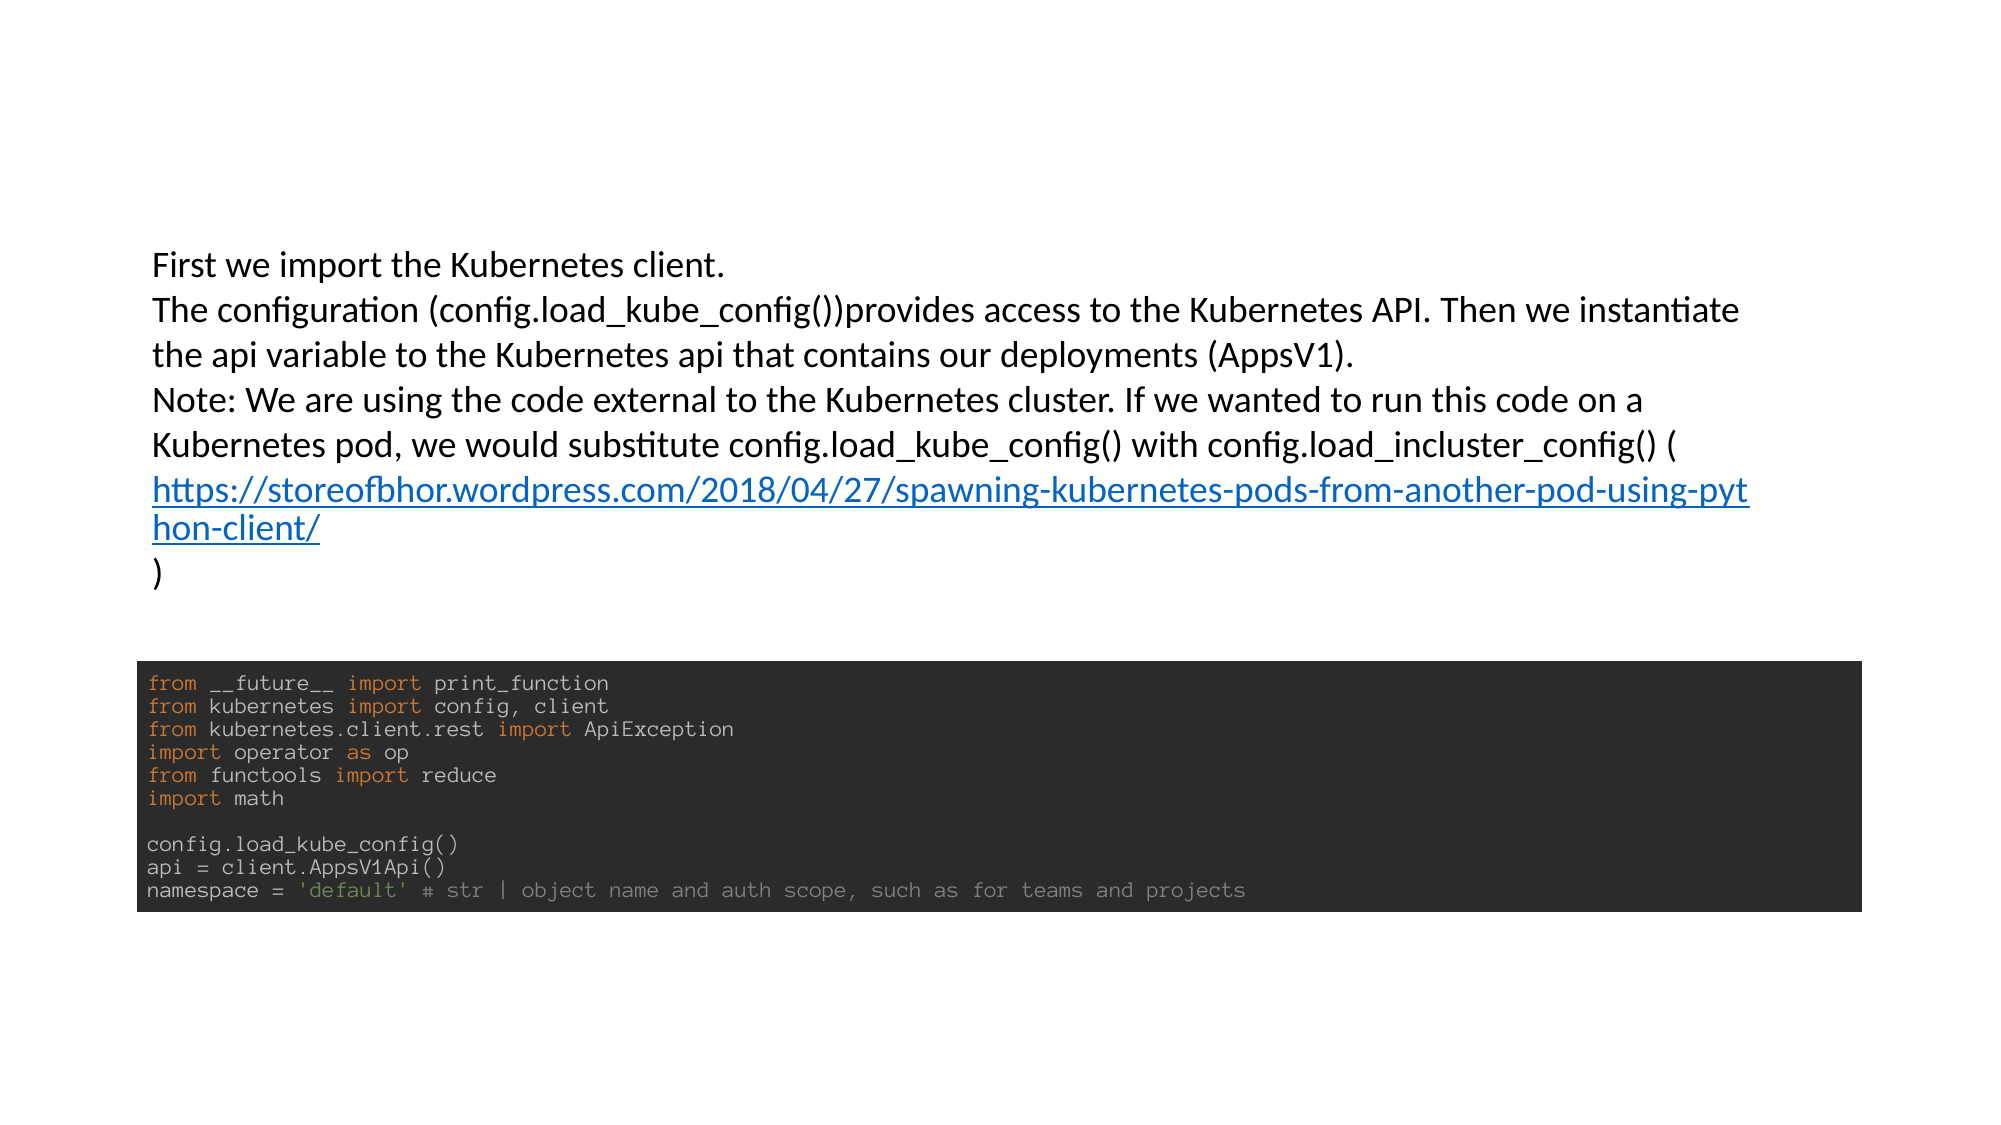

#
First we import the Kubernetes client.
The configuration (config.load_kube_config())provides access to the Kubernetes API. Then we instantiate the api variable to the Kubernetes api that contains our deployments (AppsV1).
Note: We are using the code external to the Kubernetes cluster. If we wanted to run this code on a Kubernetes pod, we would substitute config.load_kube_config() with config.load_incluster_config() (https://storeofbhor.wordpress.com/2018/04/27/spawning-kubernetes-pods-from-another-pod-using-python-client/)
| from \_\_future\_\_ import print\_function from kubernetes import config, client from kubernetes.client.rest import ApiException import operator as op from functools import reduce import math config.load\_kube\_config() api = client.AppsV1Api() namespace = 'default' # str | object name and auth scope, such as for teams and projects |
| --- |